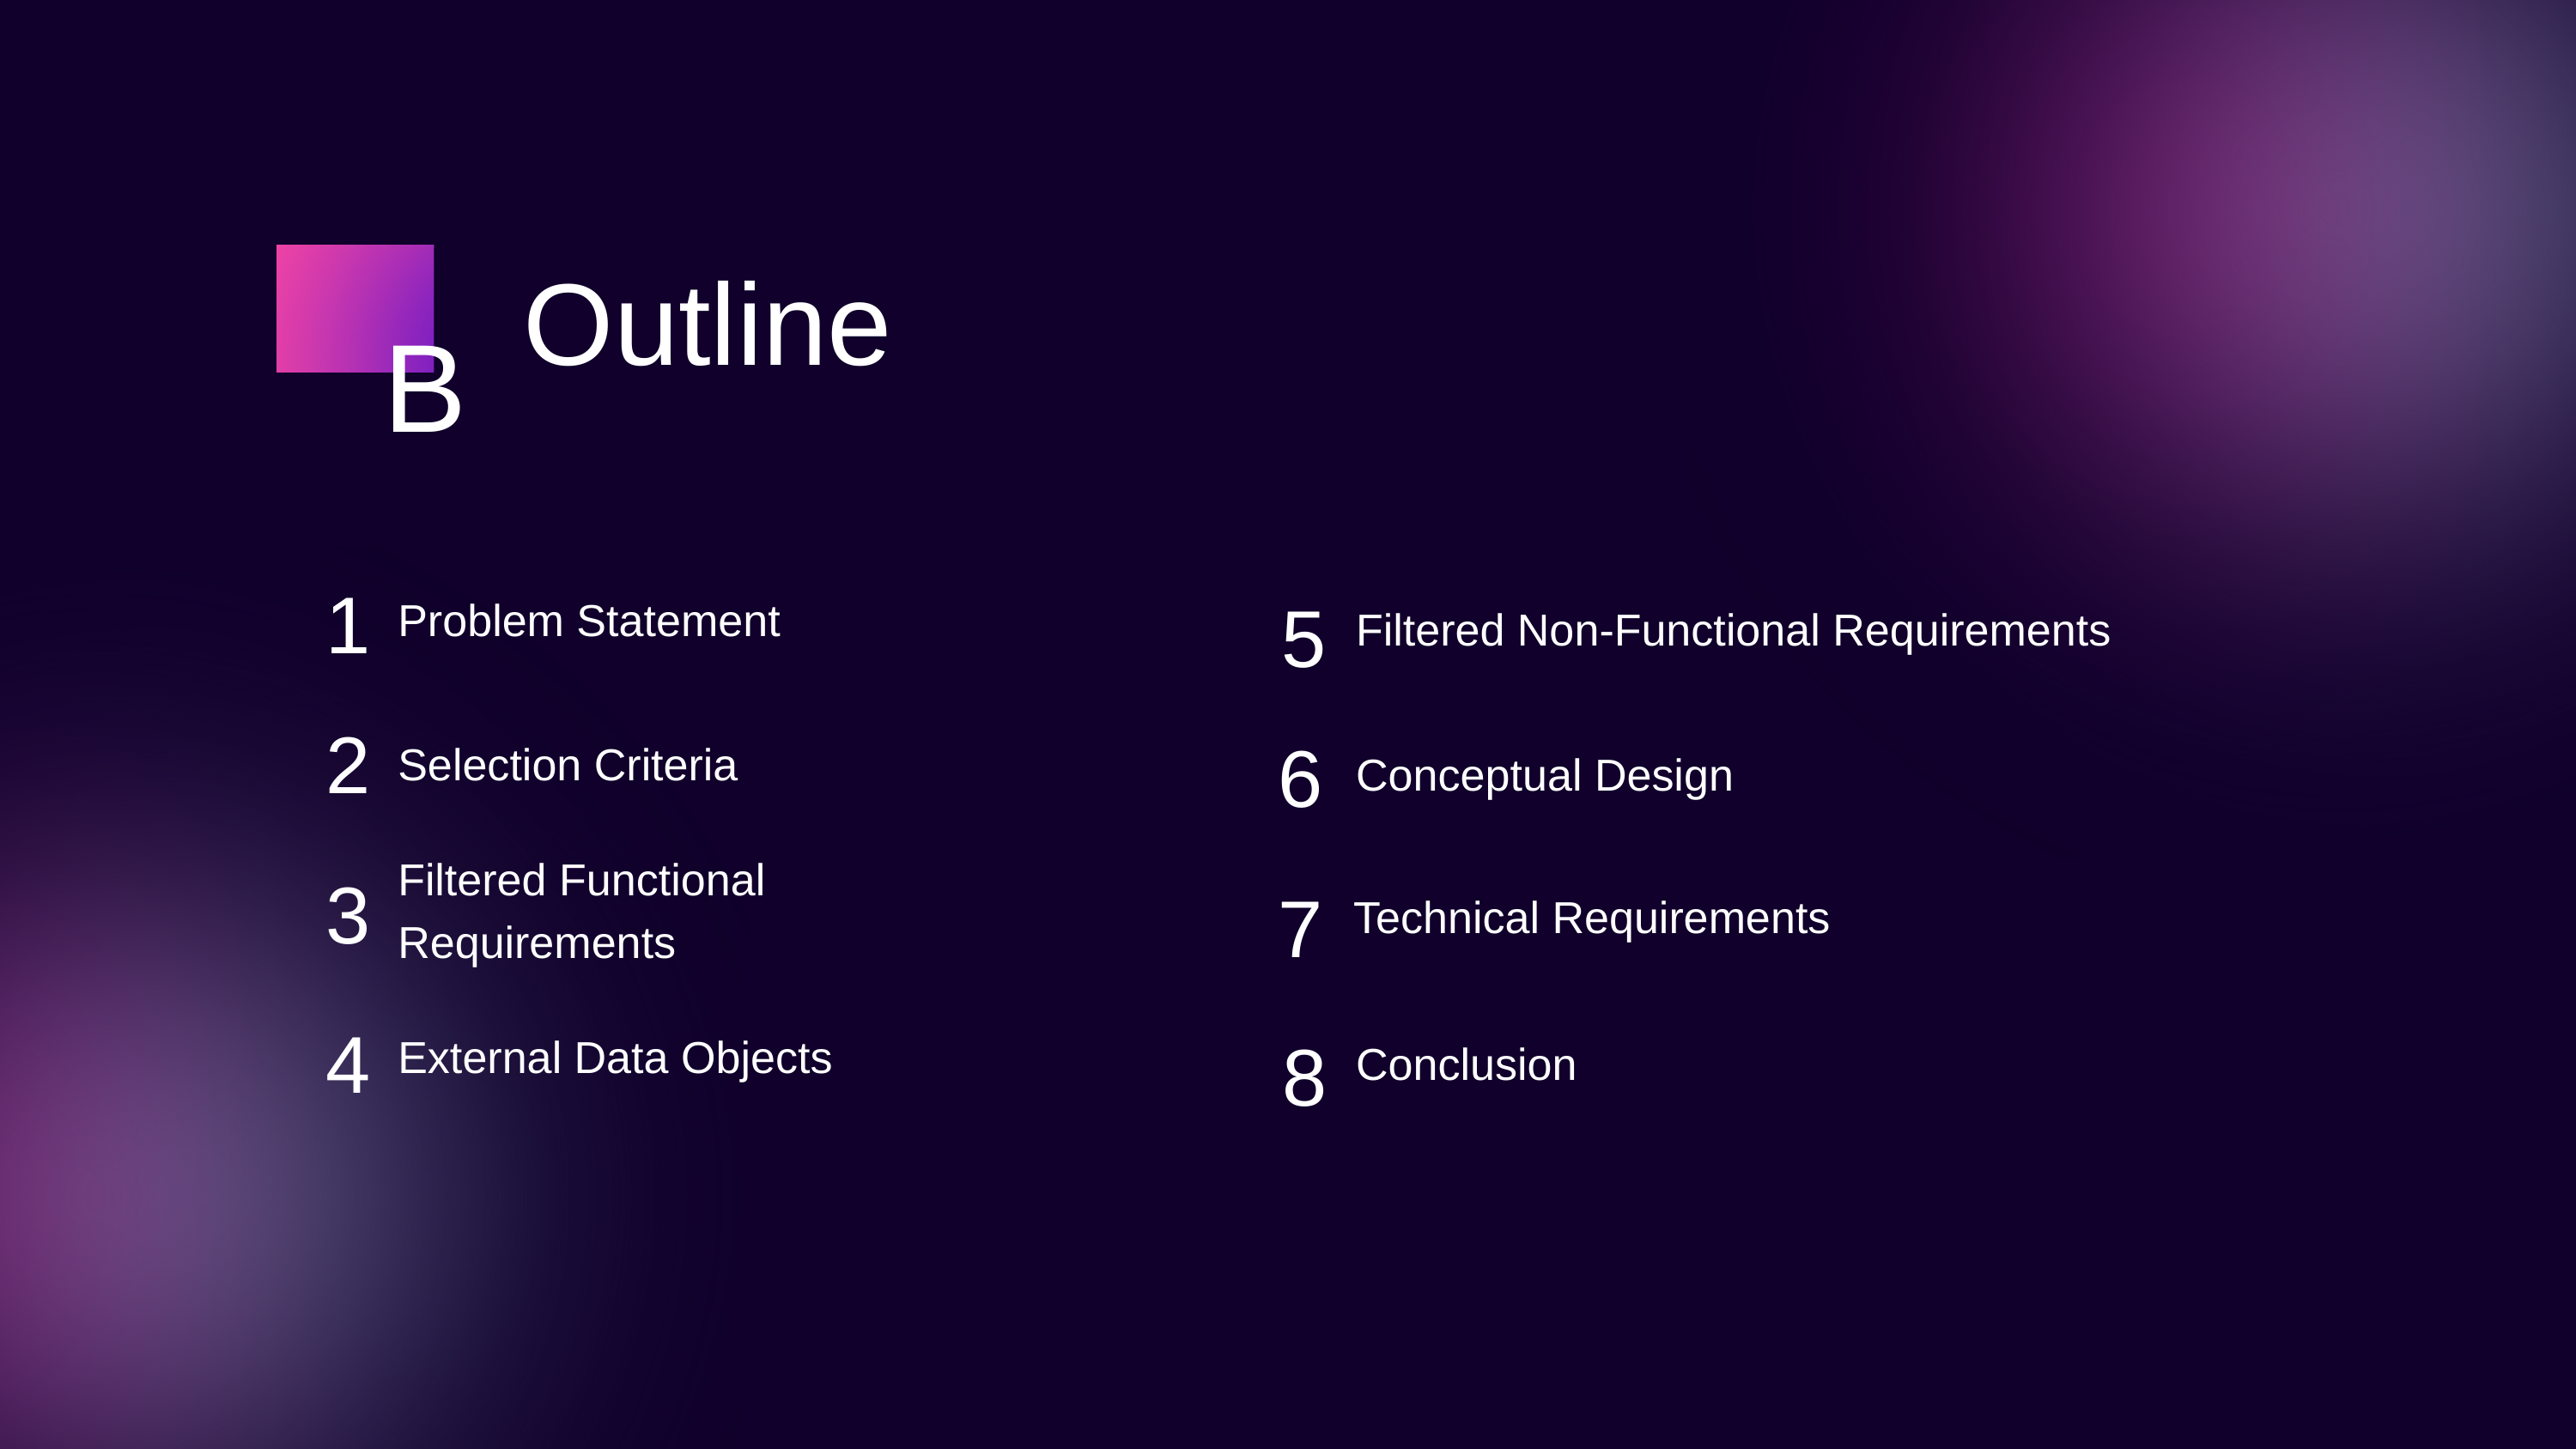

Outline

B

1
5
Problem Statement
Filtered Non-Functional Requirements
2
6
Selection Criteria
Conceptual Design
Filtered Functional
Requirements
3
7
Technical Requirements
4
8
External Data Objects
Conclusion